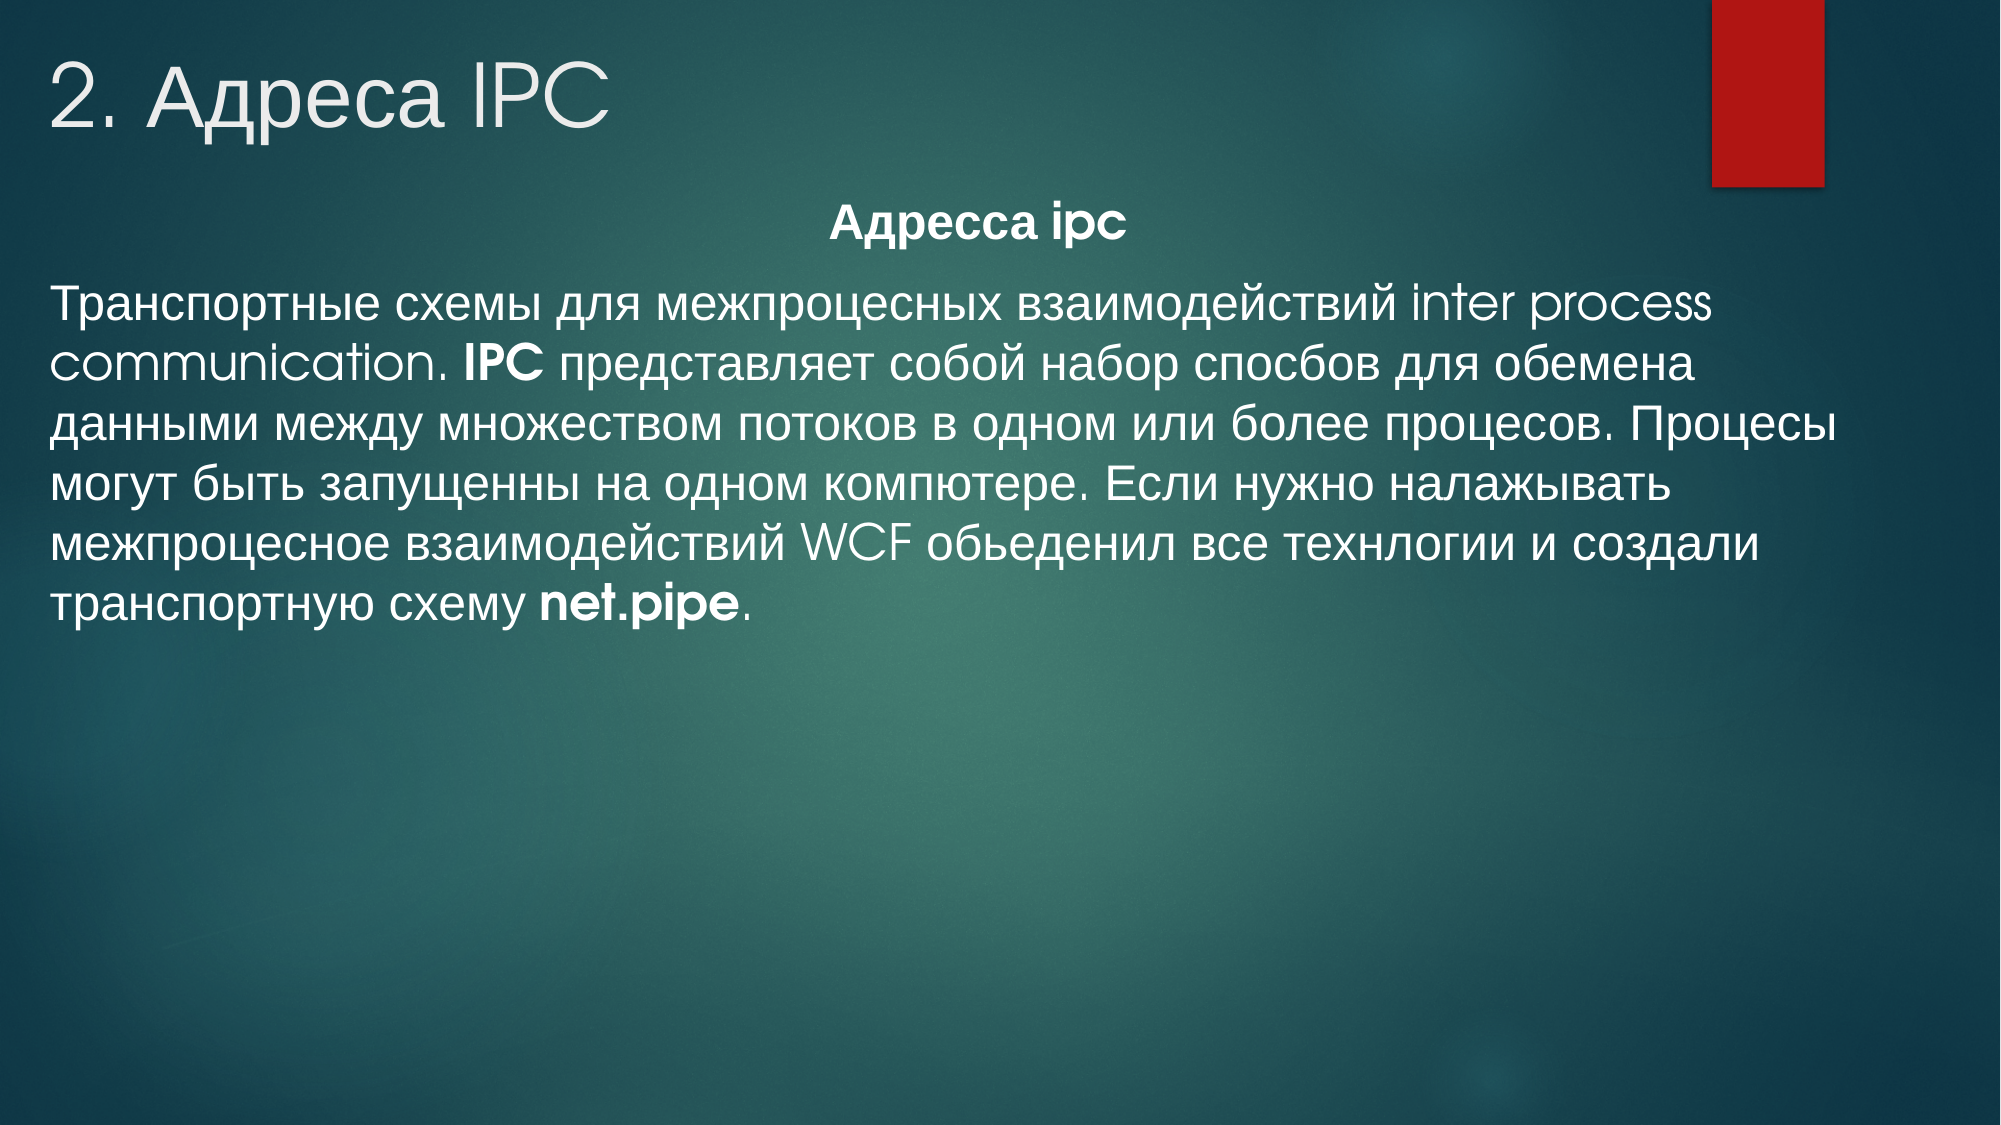

# 2. Адреса IPC
Адресса ipc
Транспортные схемы для межпроцесных взаимодействий inter process communication. IPC представляет собой набор спосбов для обемена данными между множеством потоков в одном или более процесов. Процесы могут быть запущенны на одном компютере. Если нужно налажывать межпроцесное взаимодействий WCF обьеденил все технлогии и создали транспортную схему net.pipe.